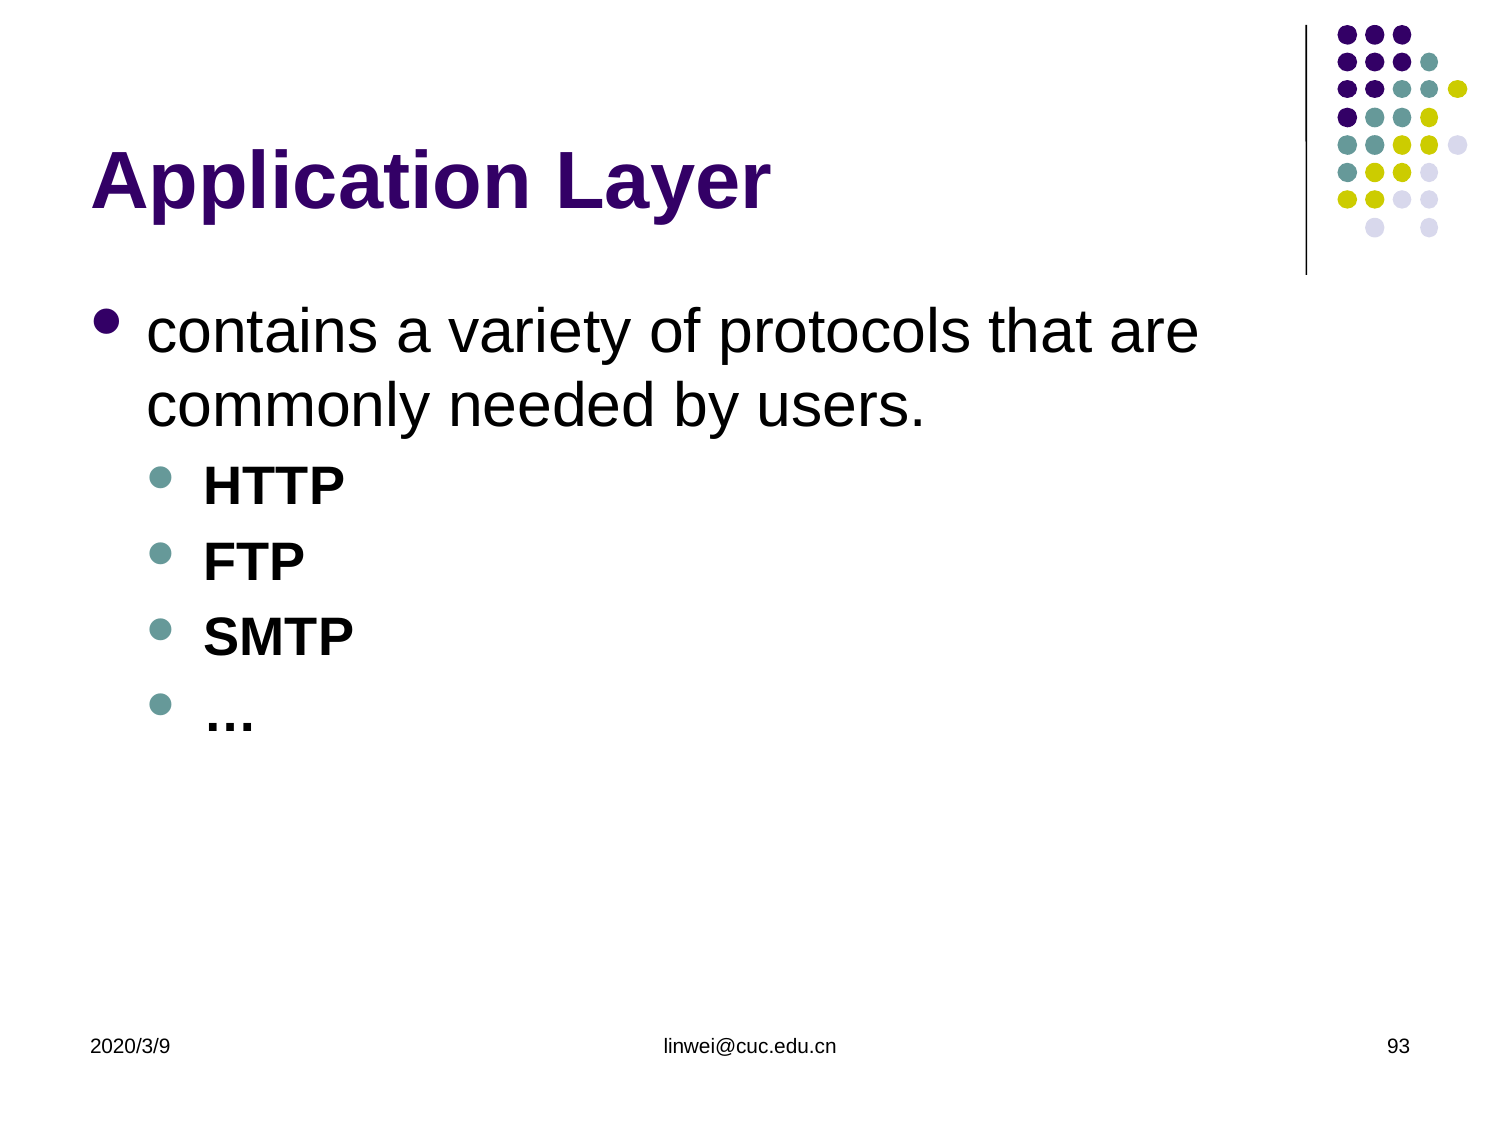

# Application Layer
contains a variety of protocols that are commonly needed by users.
HTTP
FTP
SMTP
…

2020/3/9
linwei@cuc.edu.cn
93